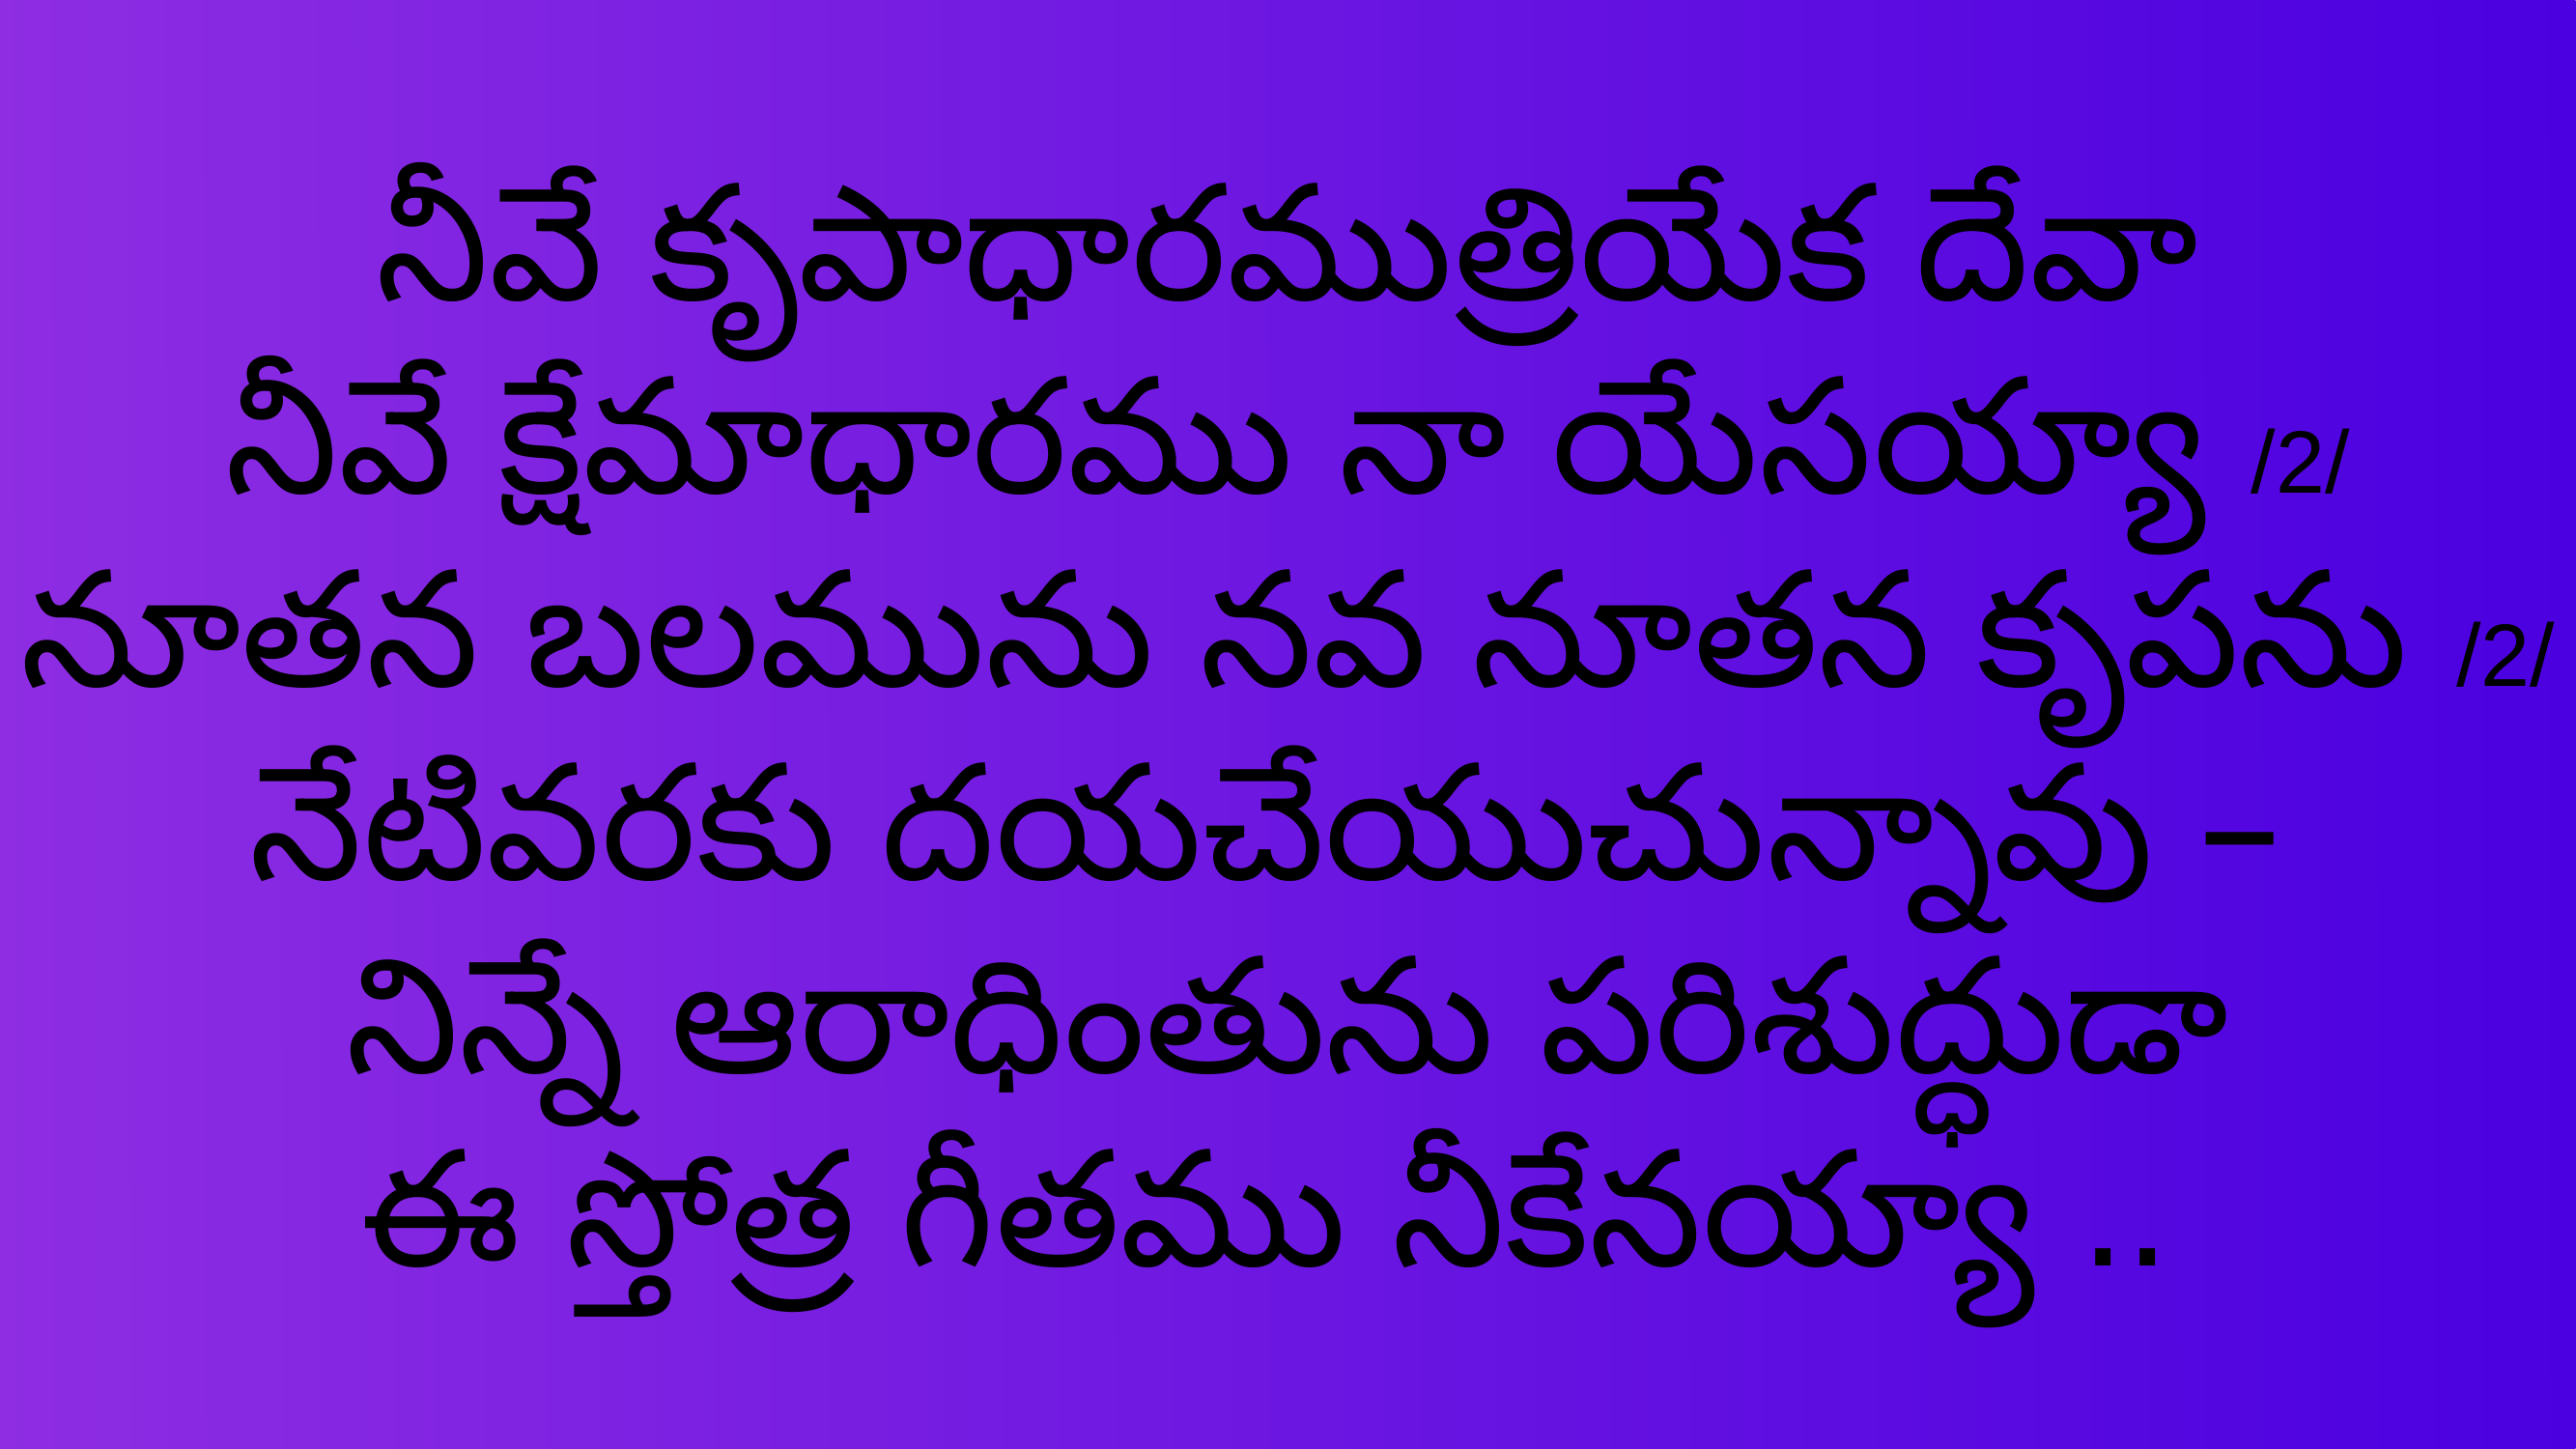

నీవే కృపాధారముత్రియేక దేవా
నీవే క్షేమాధారము నా యేసయ్యా /2/
నూతన బలమును నవ నూతన కృపను /2/
నేటివరకు దయచేయుచున్నావు –
నిన్నే ఆరాధింతును పరిశుద్ధుడా
ఈ స్తోత్ర గీతము నీకేనయ్యా ..